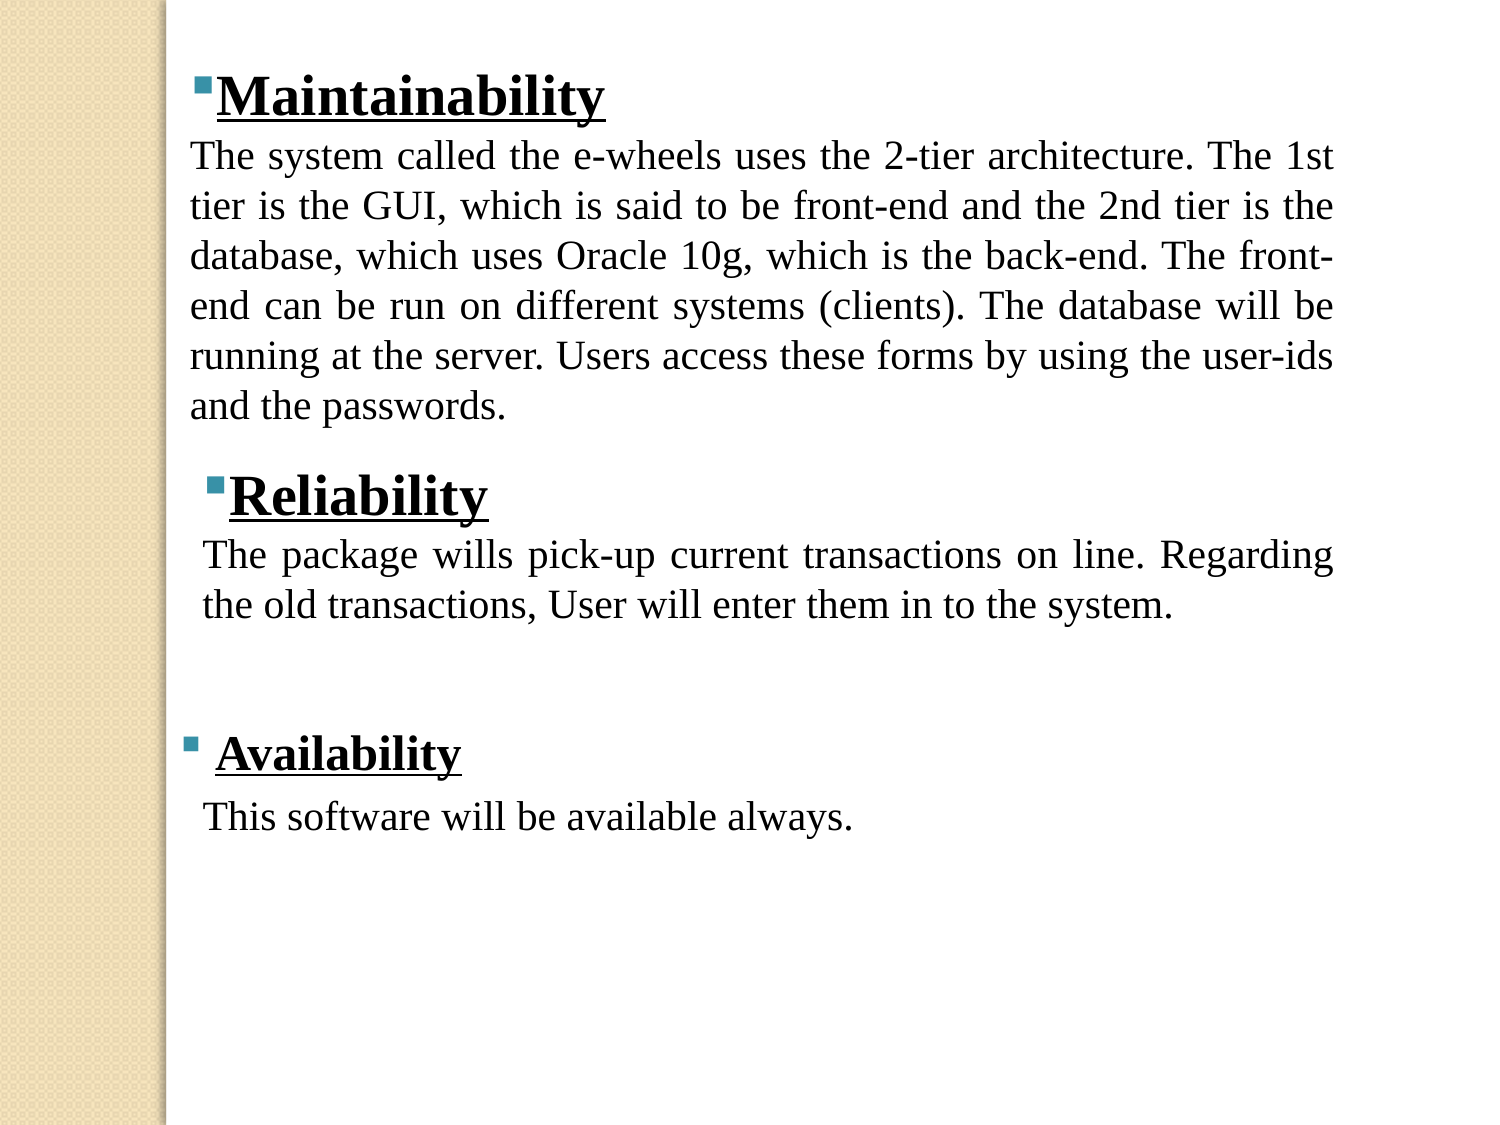

Maintainability
The system called the e-wheels uses the 2-tier architecture. The 1st tier is the GUI, which is said to be front-end and the 2nd tier is the database, which uses Oracle 10g, which is the back-end. The front-end can be run on different systems (clients). The database will be running at the server. Users access these forms by using the user-ids and the passwords.

Reliability
The package wills pick-up current transactions on line. Regarding the old transactions, User will enter them in to the system.

Availability
           This software will be available always.